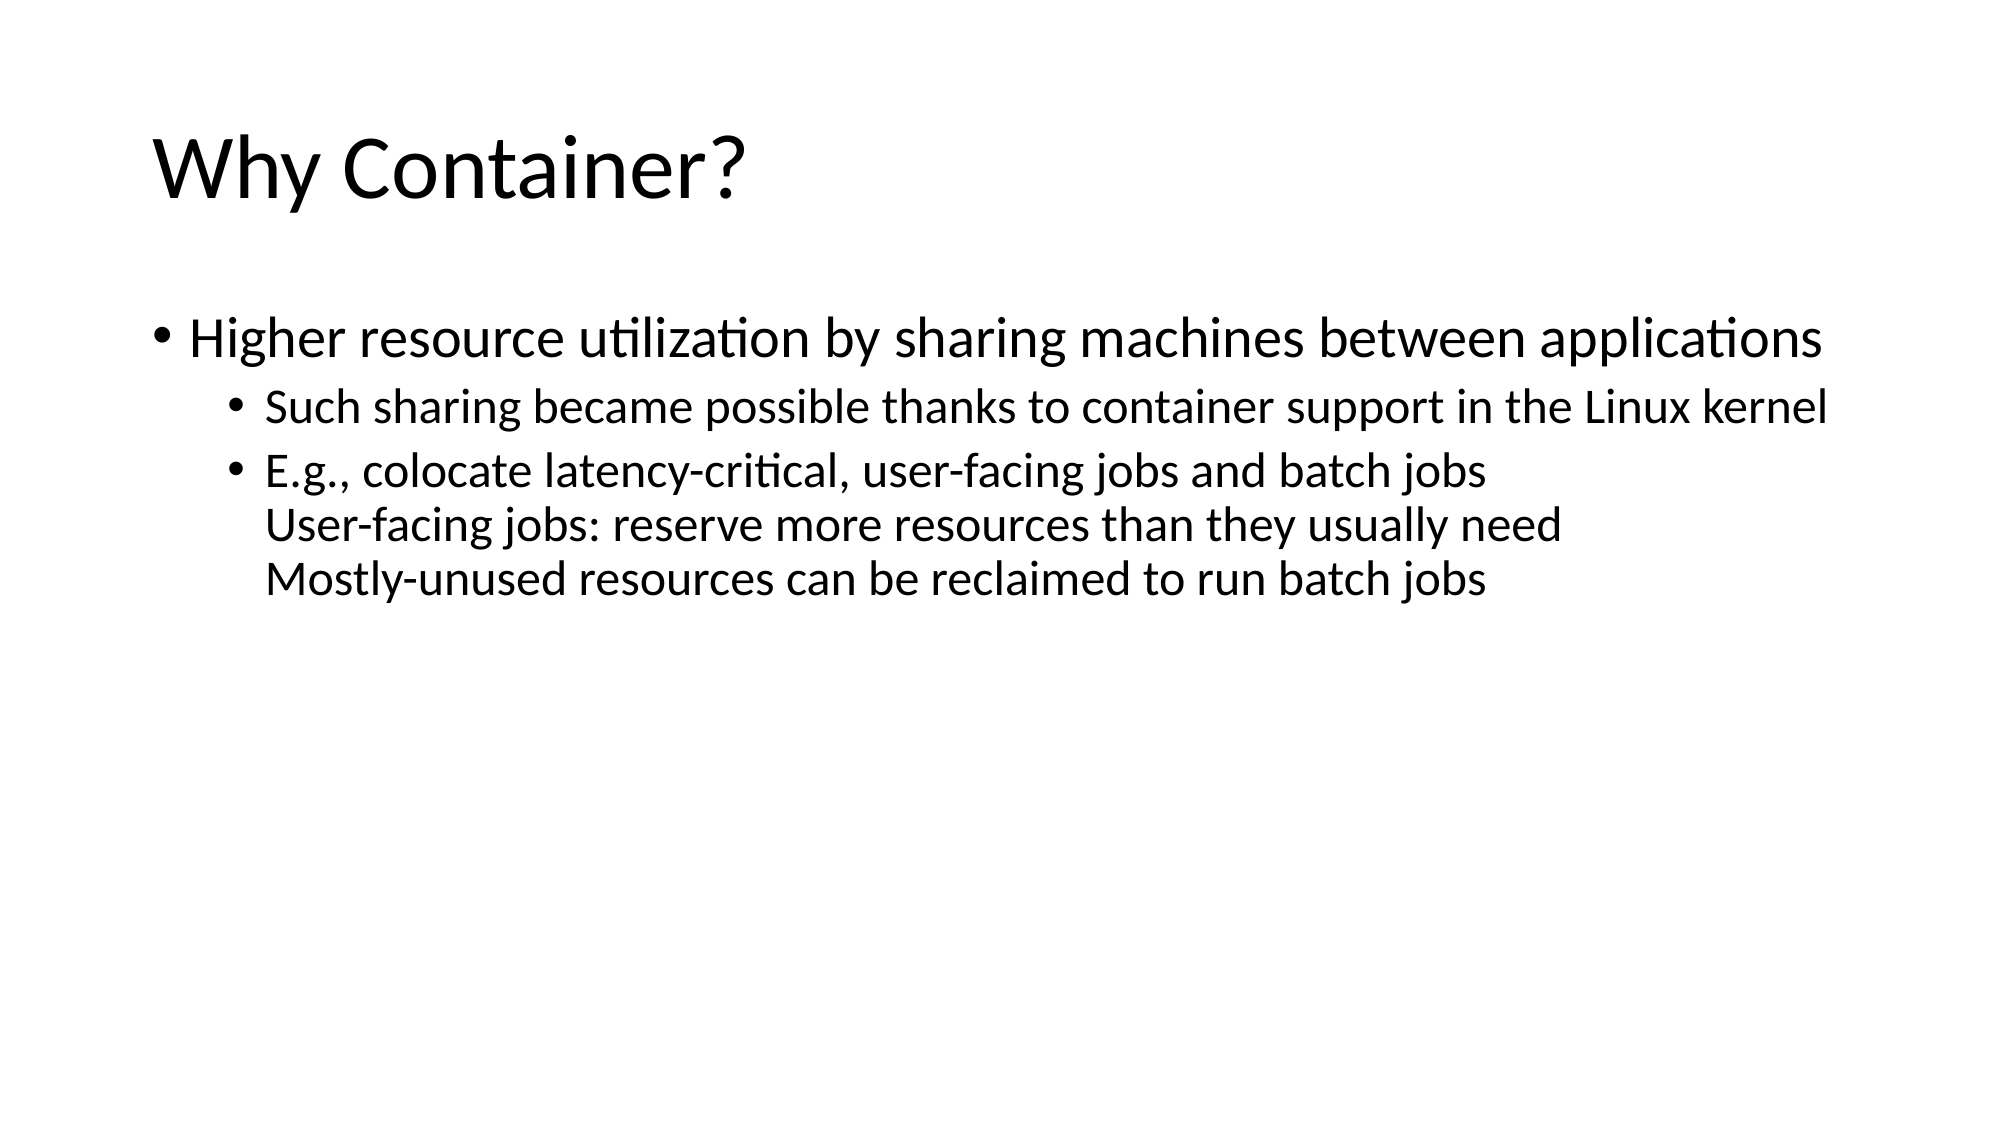

# Why Container?
Higher resource utilization by sharing machines between applications
Such sharing became possible thanks to container support in the Linux kernel
E.g., colocate latency-critical, user-facing jobs and batch jobs
User-facing jobs: reserve more resources than they usually need
Mostly-unused resources can be reclaimed to run batch jobs